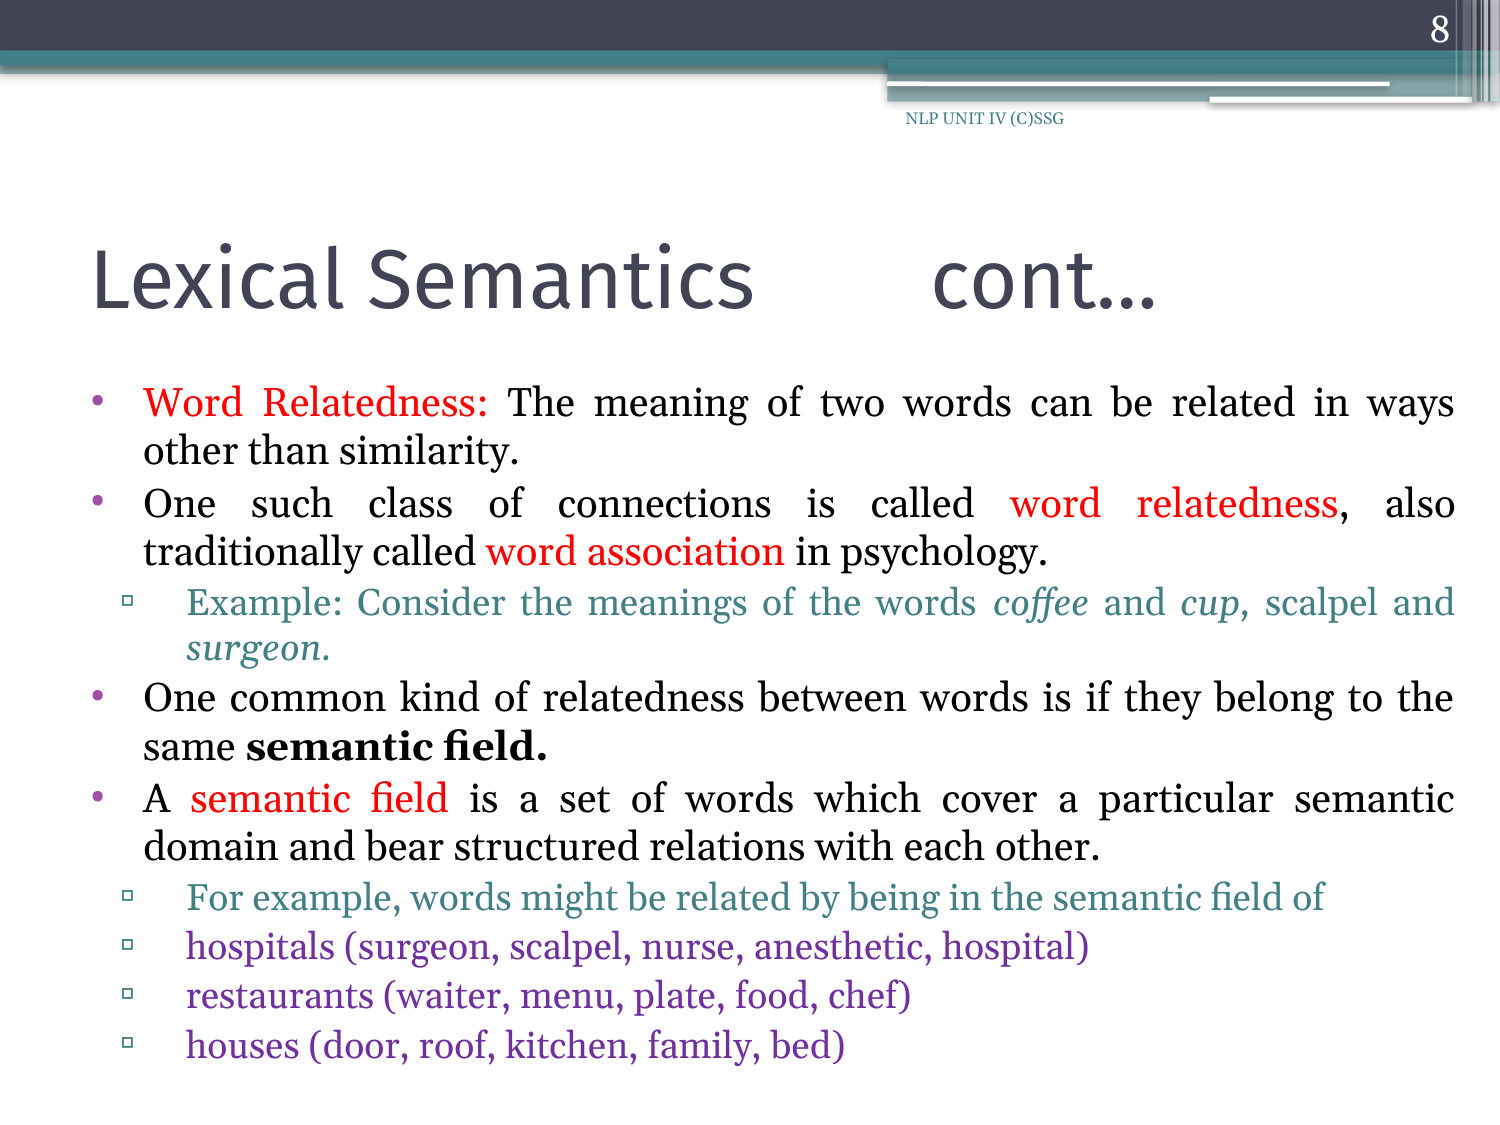

8
NLP UNIT IV (C)SSG
# Lexical Semantics        cont…
Word Relatedness: The meaning of two words can be related in ways other than similarity.
One such class of connections is called word relatedness, also traditionally called word association in psychology.
Example: Consider the meanings of the words coffee and cup, scalpel and surgeon.
One common kind of relatedness between words is if they belong to the same semantic field.
A semantic field is a set of words which cover a particular semantic domain and bear structured relations with each other.
For example, words might be related by being in the semantic field of
hospitals (surgeon, scalpel, nurse, anesthetic, hospital)
restaurants (waiter, menu, plate, food, chef)
houses (door, roof, kitchen, family, bed)